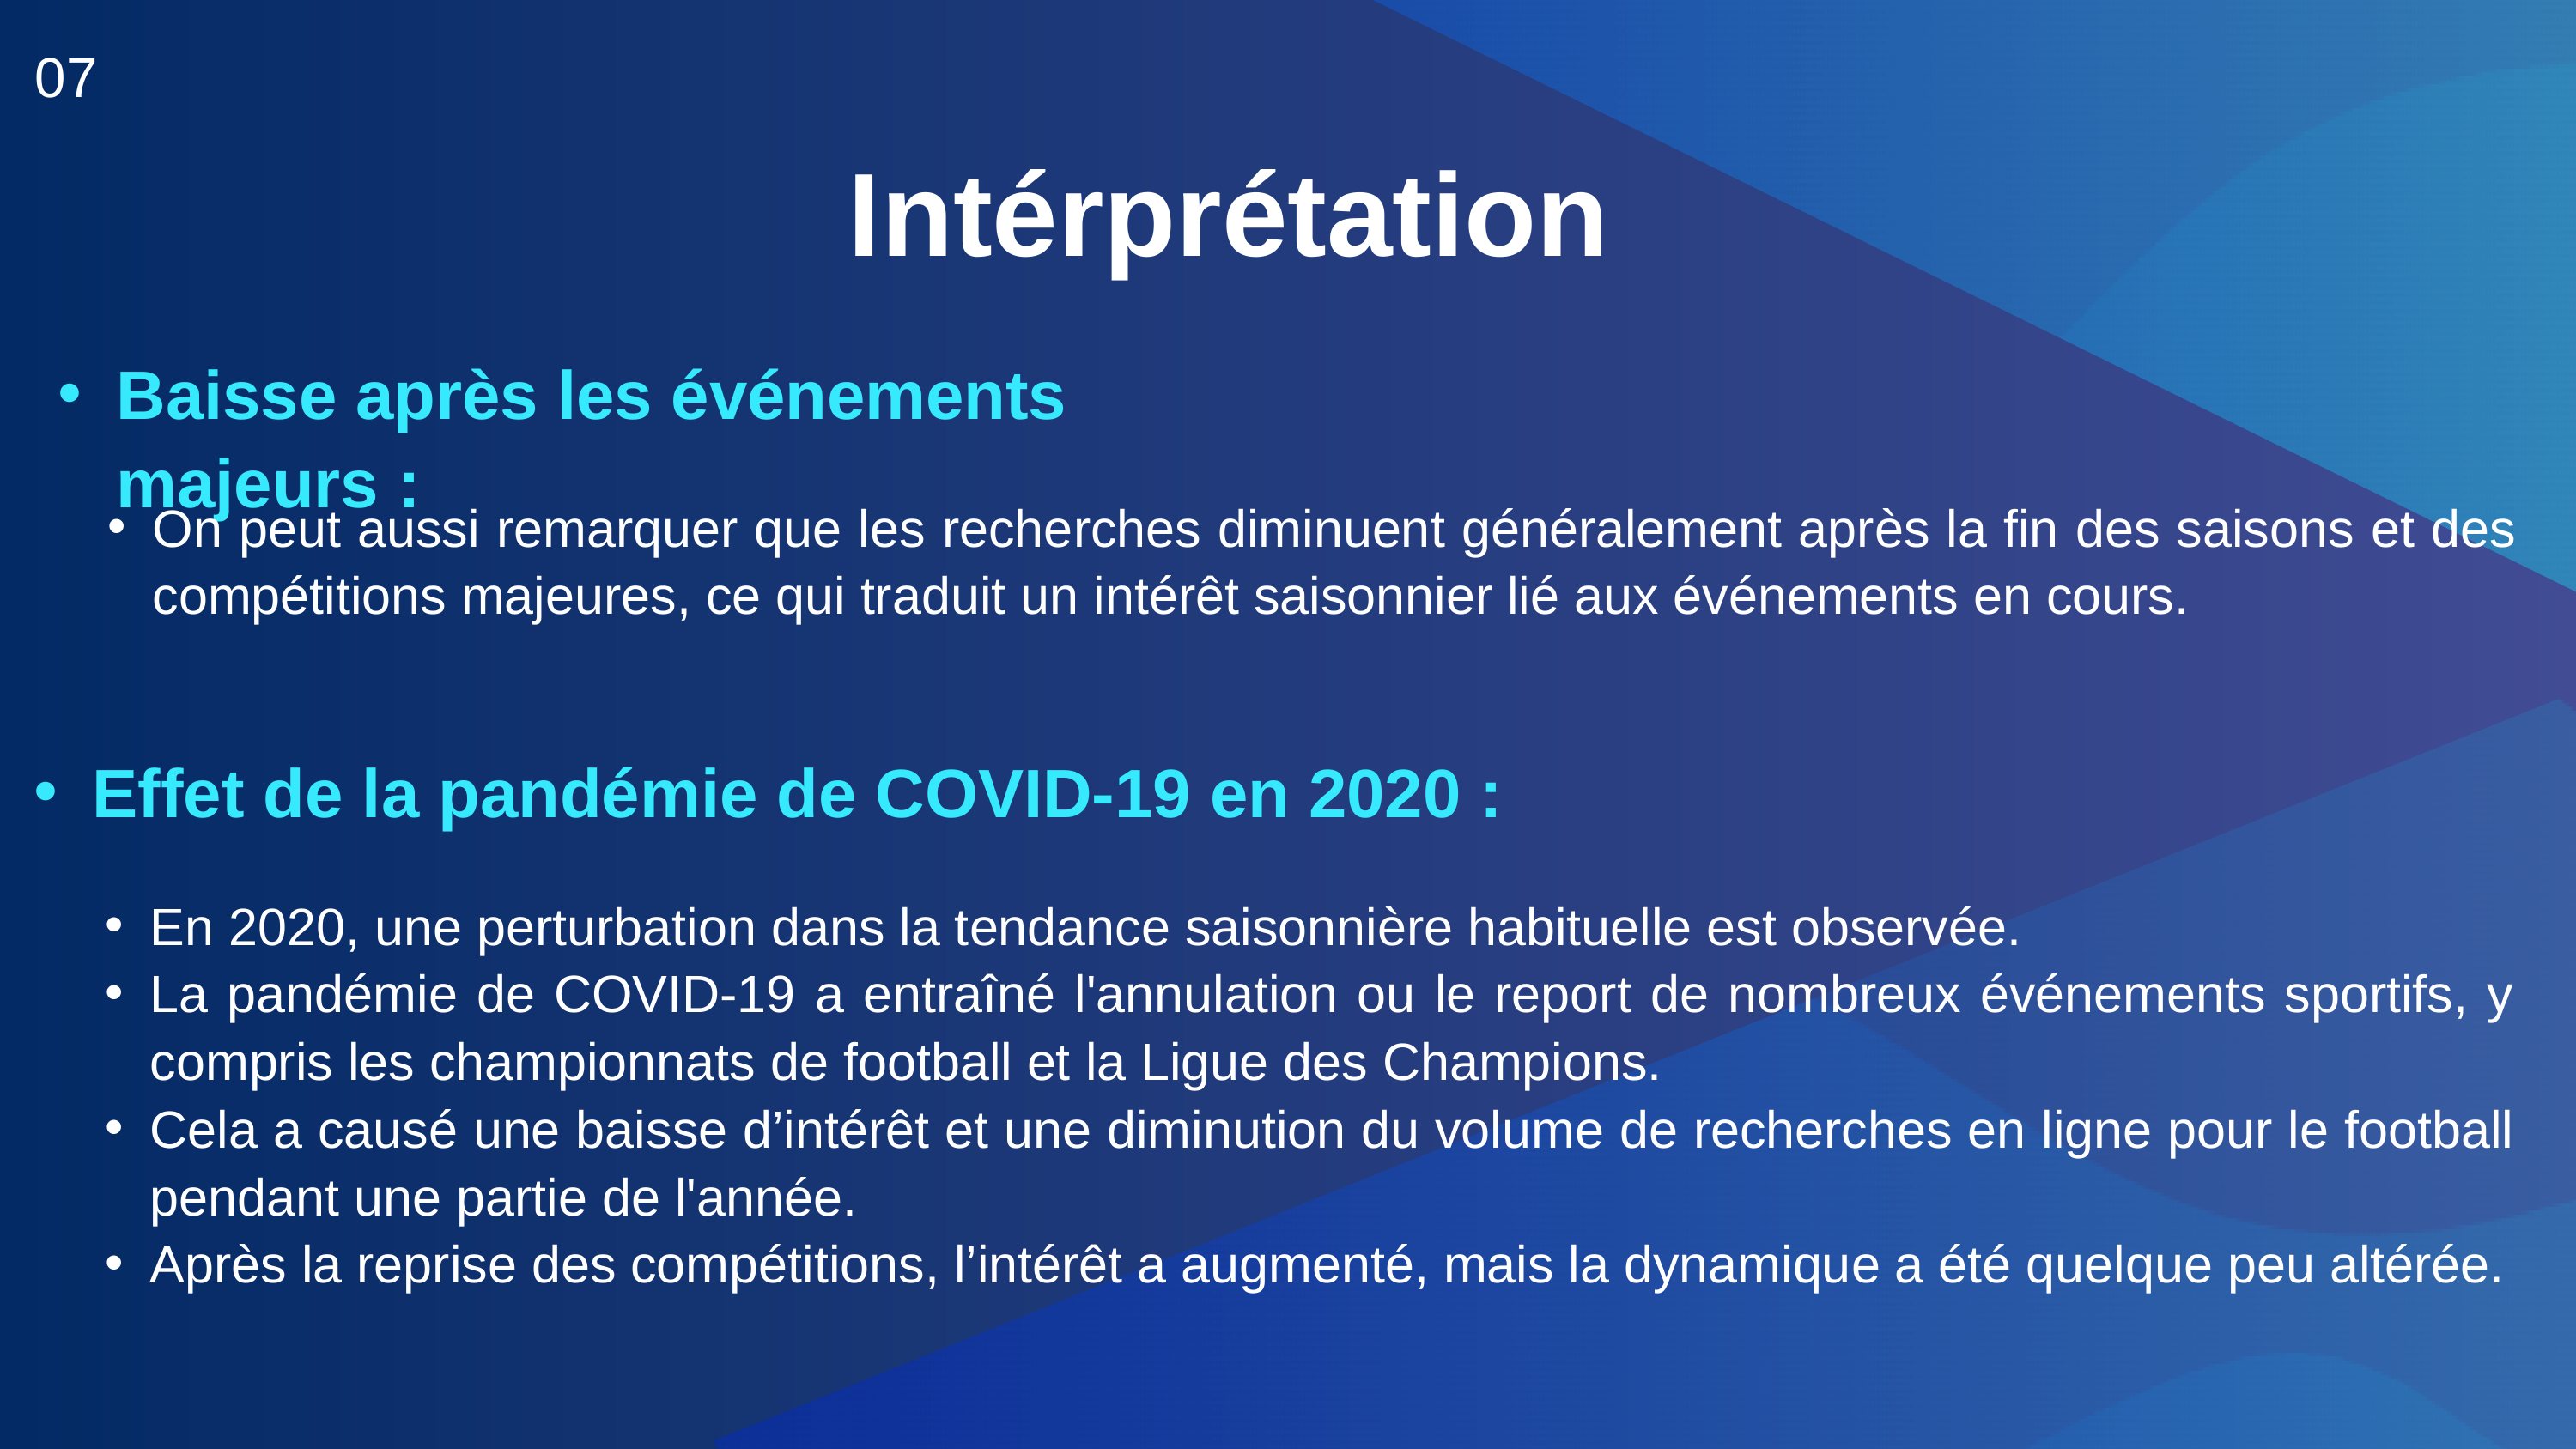

07
Intérprétation
Baisse après les événements majeurs :
On peut aussi remarquer que les recherches diminuent généralement après la fin des saisons et des compétitions majeures, ce qui traduit un intérêt saisonnier lié aux événements en cours.
Effet de la pandémie de COVID-19 en 2020 :
En 2020, une perturbation dans la tendance saisonnière habituelle est observée.
La pandémie de COVID-19 a entraîné l'annulation ou le report de nombreux événements sportifs, y compris les championnats de football et la Ligue des Champions.
Cela a causé une baisse d’intérêt et une diminution du volume de recherches en ligne pour le football pendant une partie de l'année.
Après la reprise des compétitions, l’intérêt a augmenté, mais la dynamique a été quelque peu altérée.